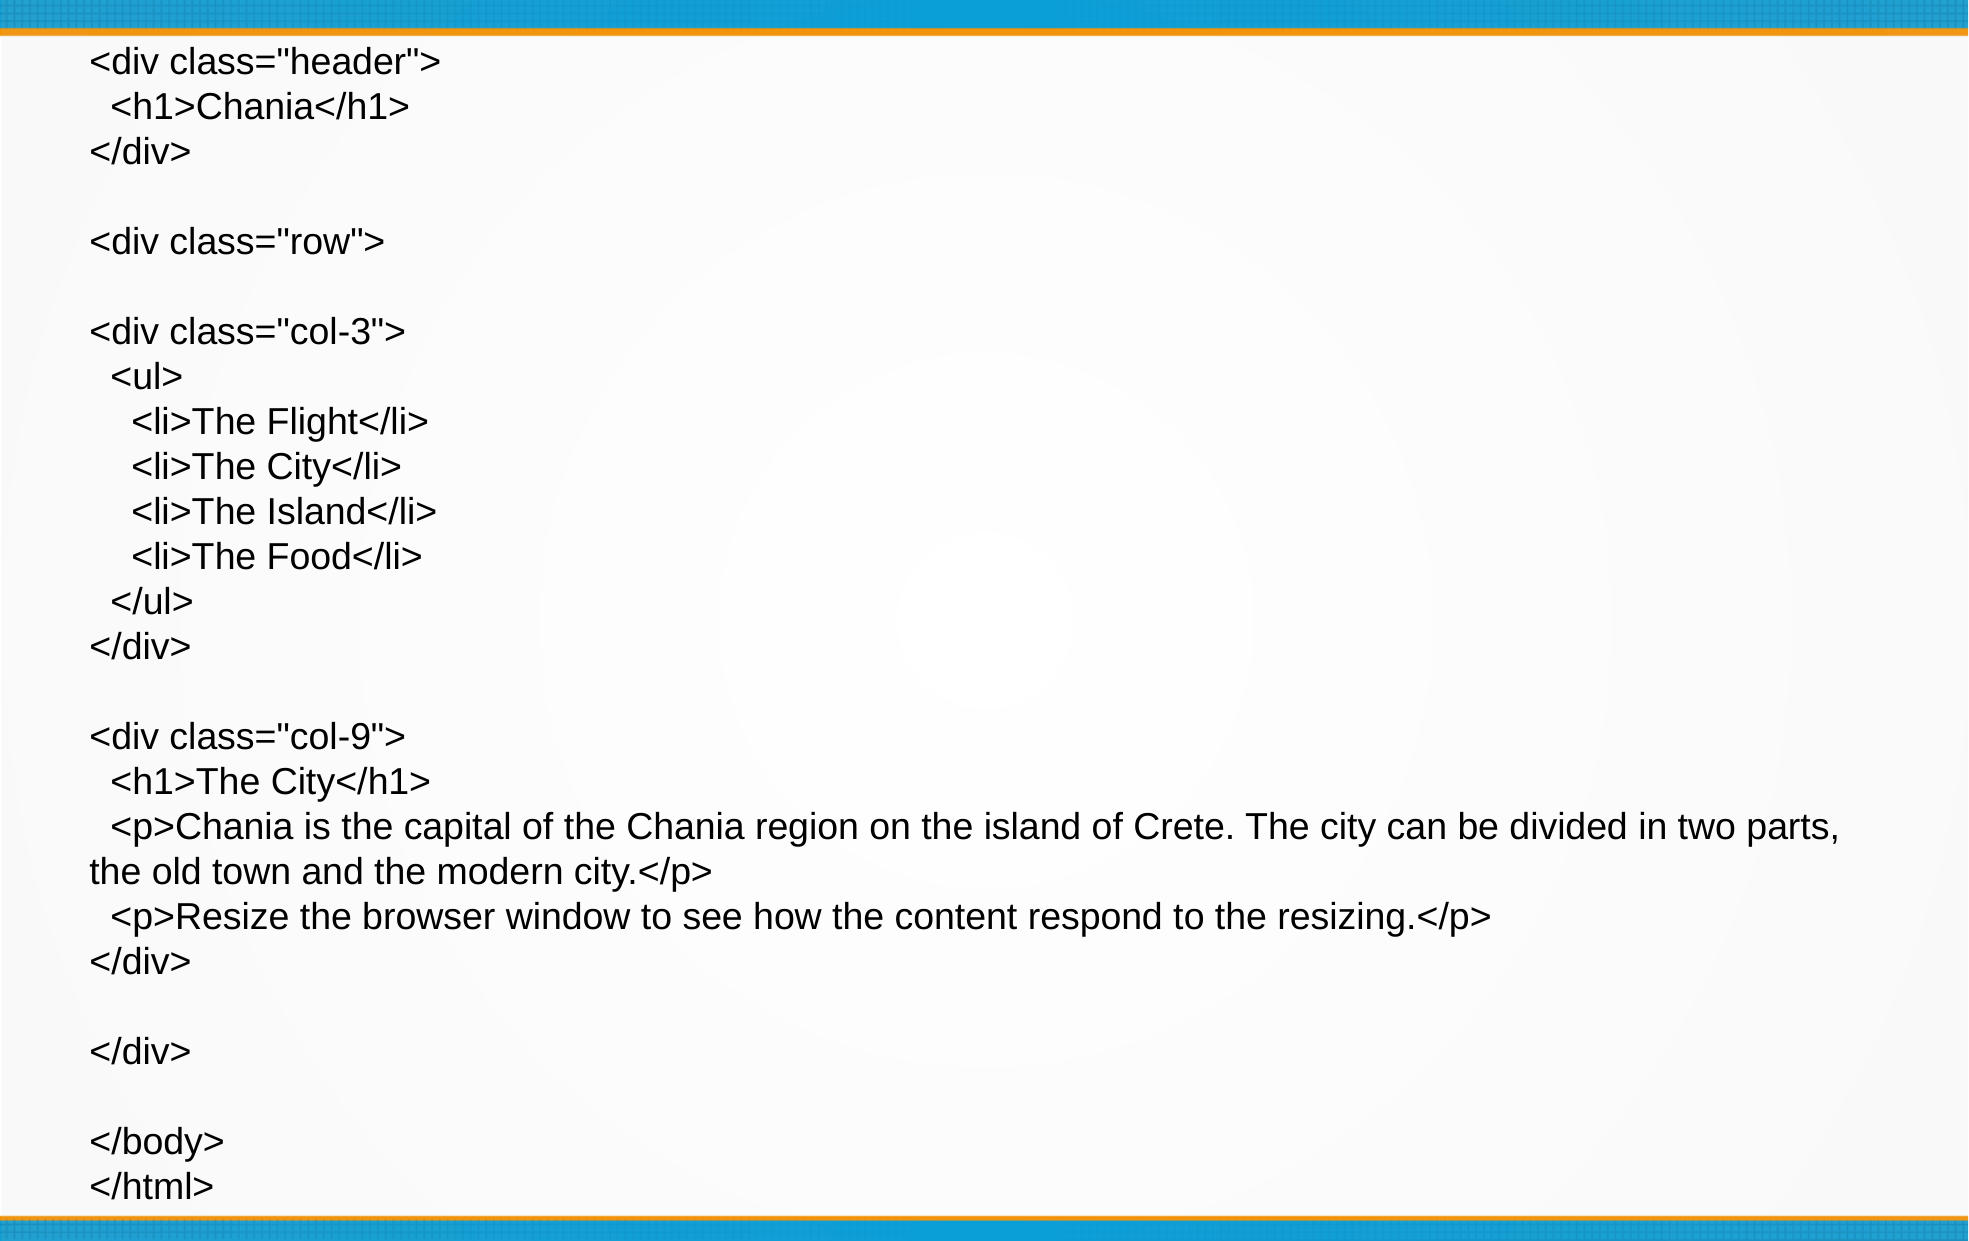

<div class="header">
  <h1>Chania</h1>
</div>

<div class="row">

<div class="col-3">
  <ul>
    <li>The Flight</li>
    <li>The City</li>
    <li>The Island</li>
    <li>The Food</li>
  </ul>
</div>

<div class="col-9">
  <h1>The City</h1>
  <p>Chania is the capital of the Chania region on the island of Crete. The city can be divided in two parts, the old town and the modern city.</p>
  <p>Resize the browser window to see how the content respond to the resizing.</p>
</div>

</div>

</body>
</html>